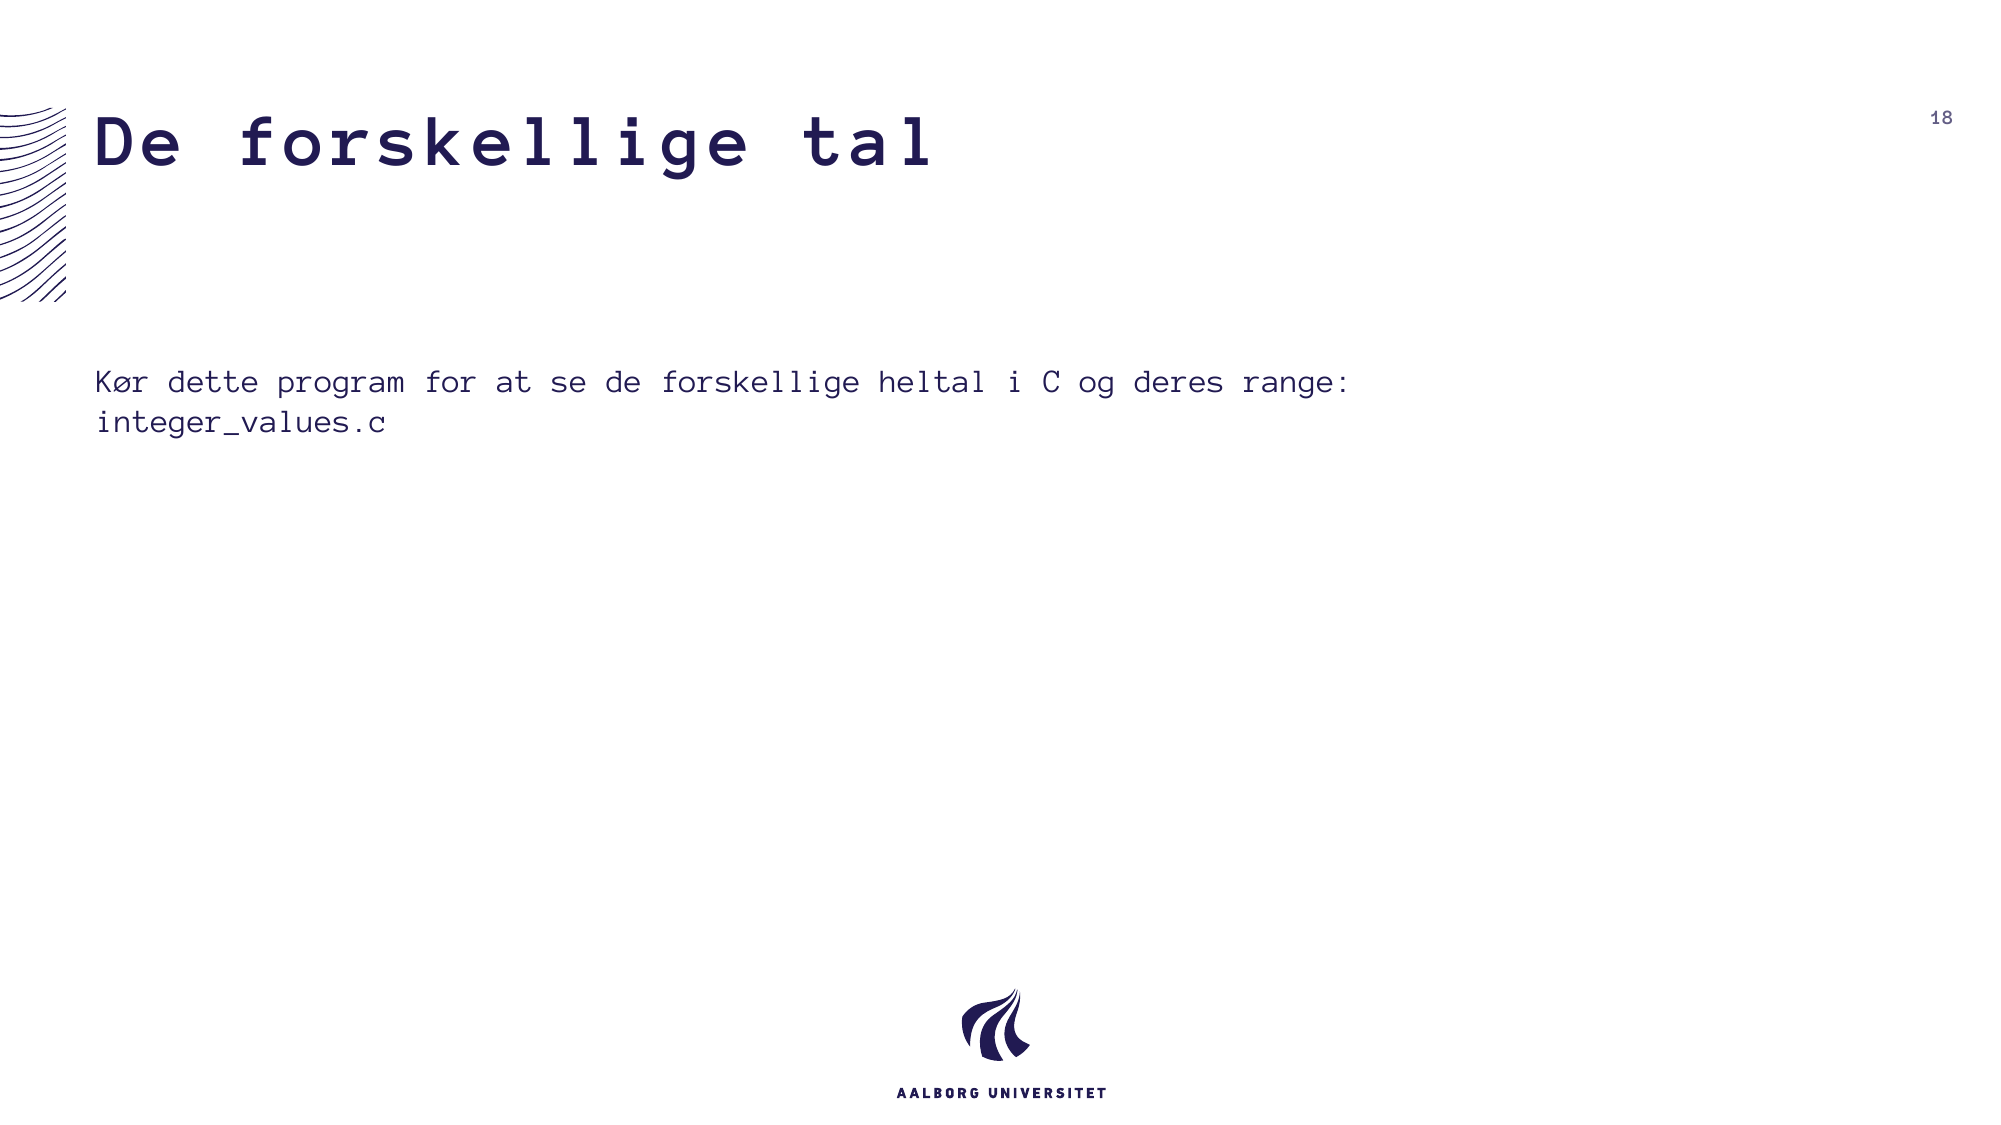

# De forskellige tal
18
Kør dette program for at se de forskellige heltal i C og deres range: integer_values.c